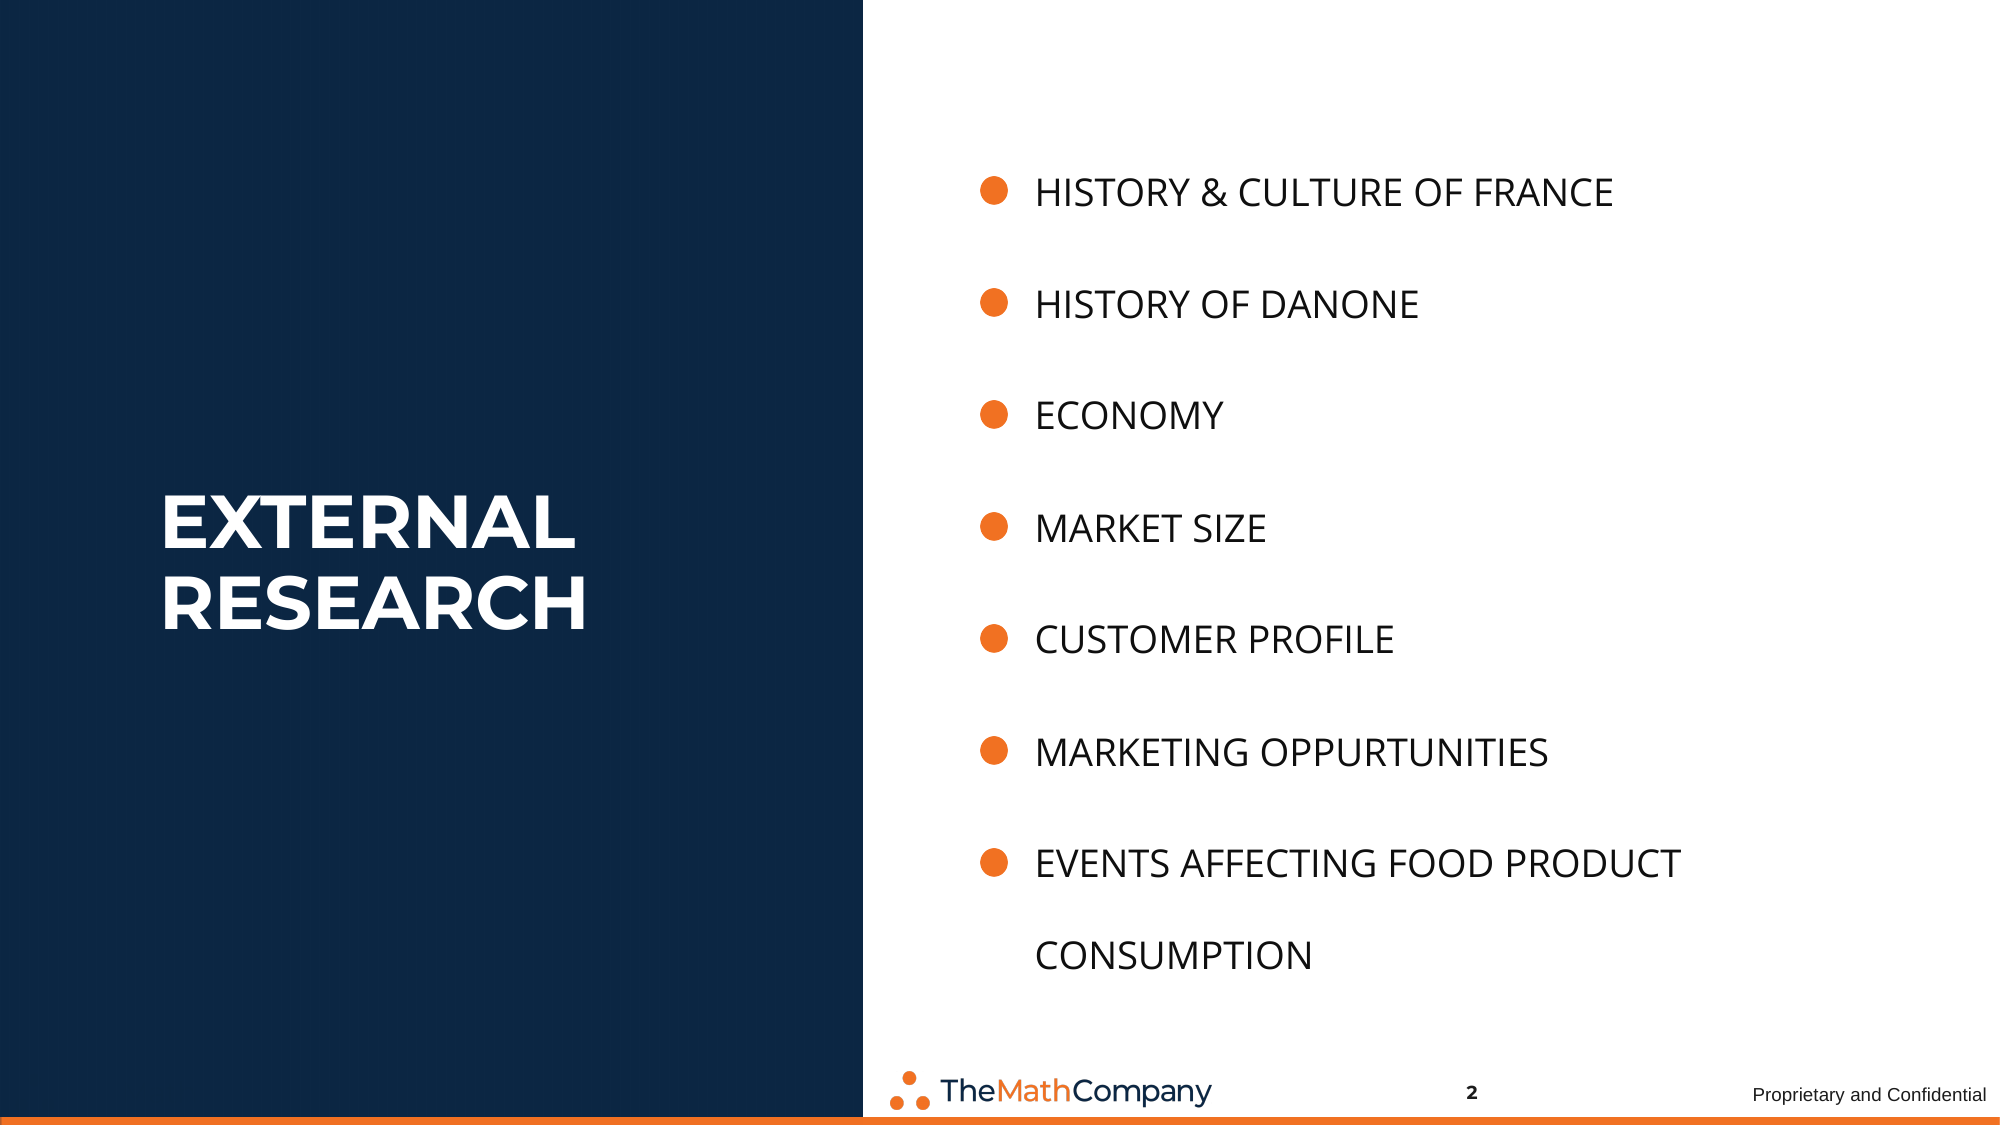

HISTORY & CULTURE OF FRANCE
HISTORY OF DANONE
ECONOMY
MARKET SIZE
CUSTOMER PROFILE
MARKETING OPPURTUNITIES
EVENTS AFFECTING FOOD PRODUCT CONSUMPTION

# EXTERNAL RESEARCH
2
Proprietary and Confidential